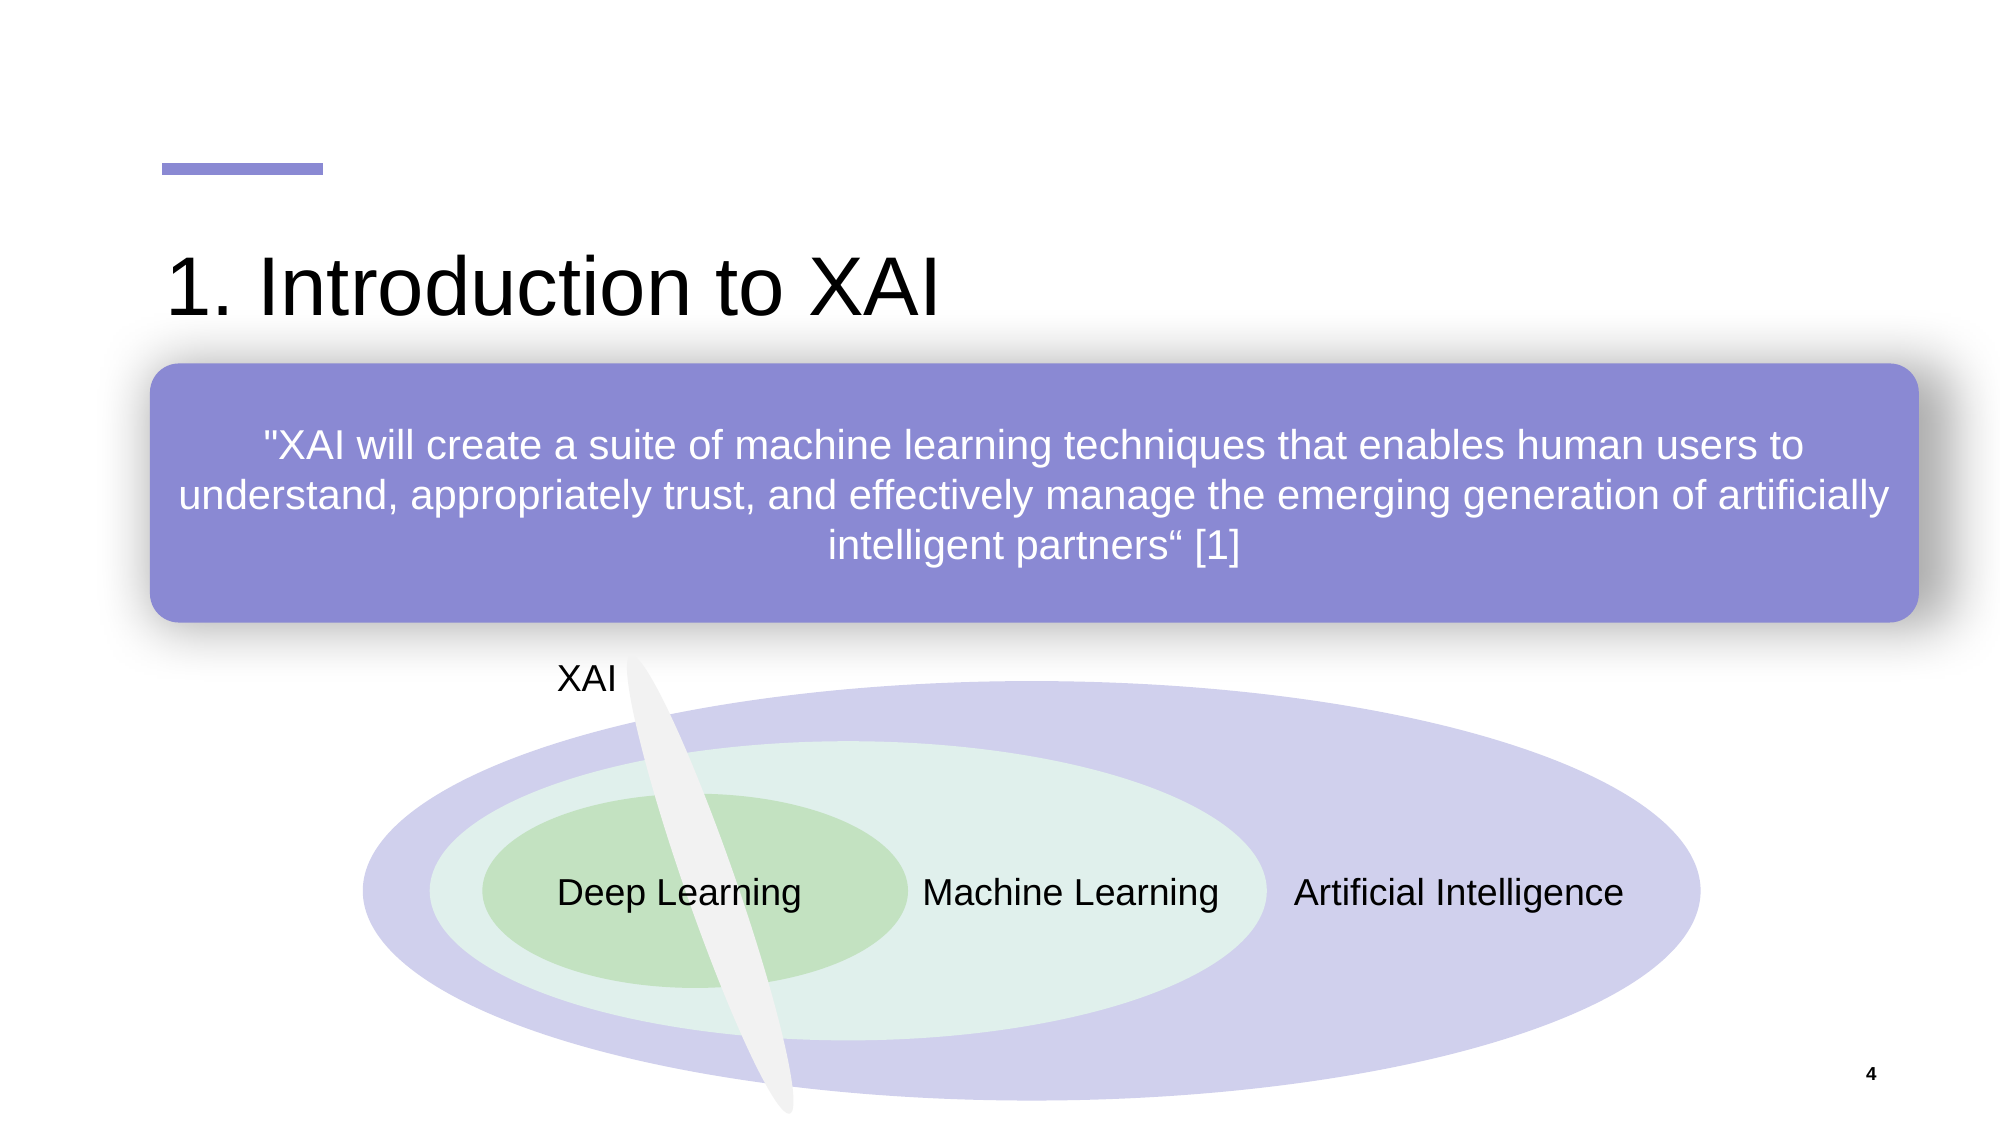

# 1. Introduction to XAI
"XAI will create a suite of machine learning techniques that enables human users to understand, appropriately trust, and effectively manage the emerging generation of artificially intelligent partners“ [1]

XAI

Deep Learning
Machine Learning
Artificial Intelligence
4